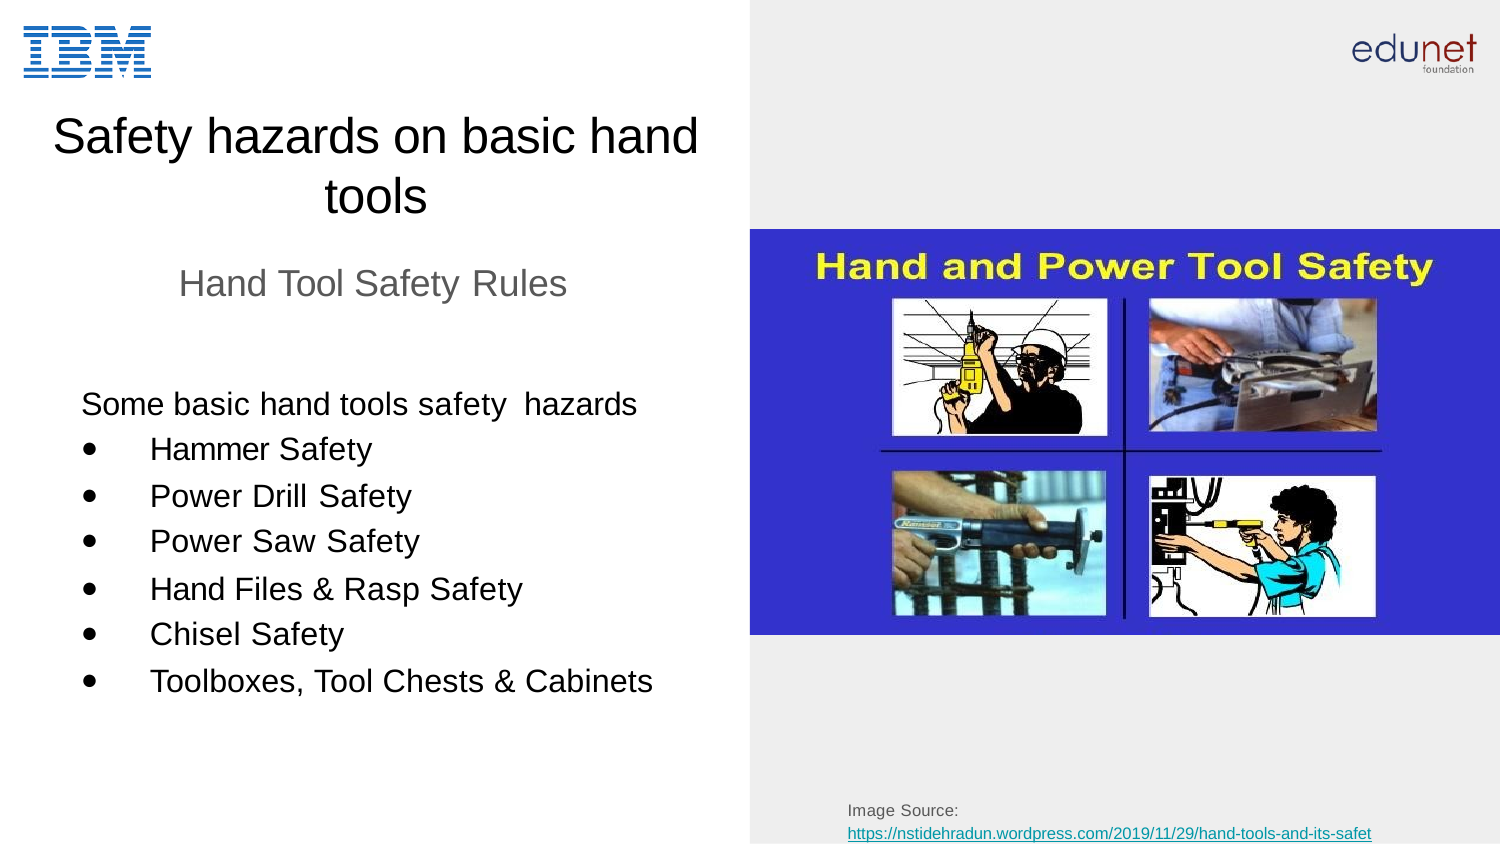

# Safety hazards on basic hand tools

Hand Tool Safety Rules
Some basic hand tools safety hazards
Hammer Safety
Power Drill Safety
Power Saw Safety
Hand Files & Rasp Safety
Chisel Safety
Toolboxes, Tool Chests & Cabinets
Image Source: https://nstidehradun.wordpress.com/2019/11/29/hand-tools-and-its-safety/